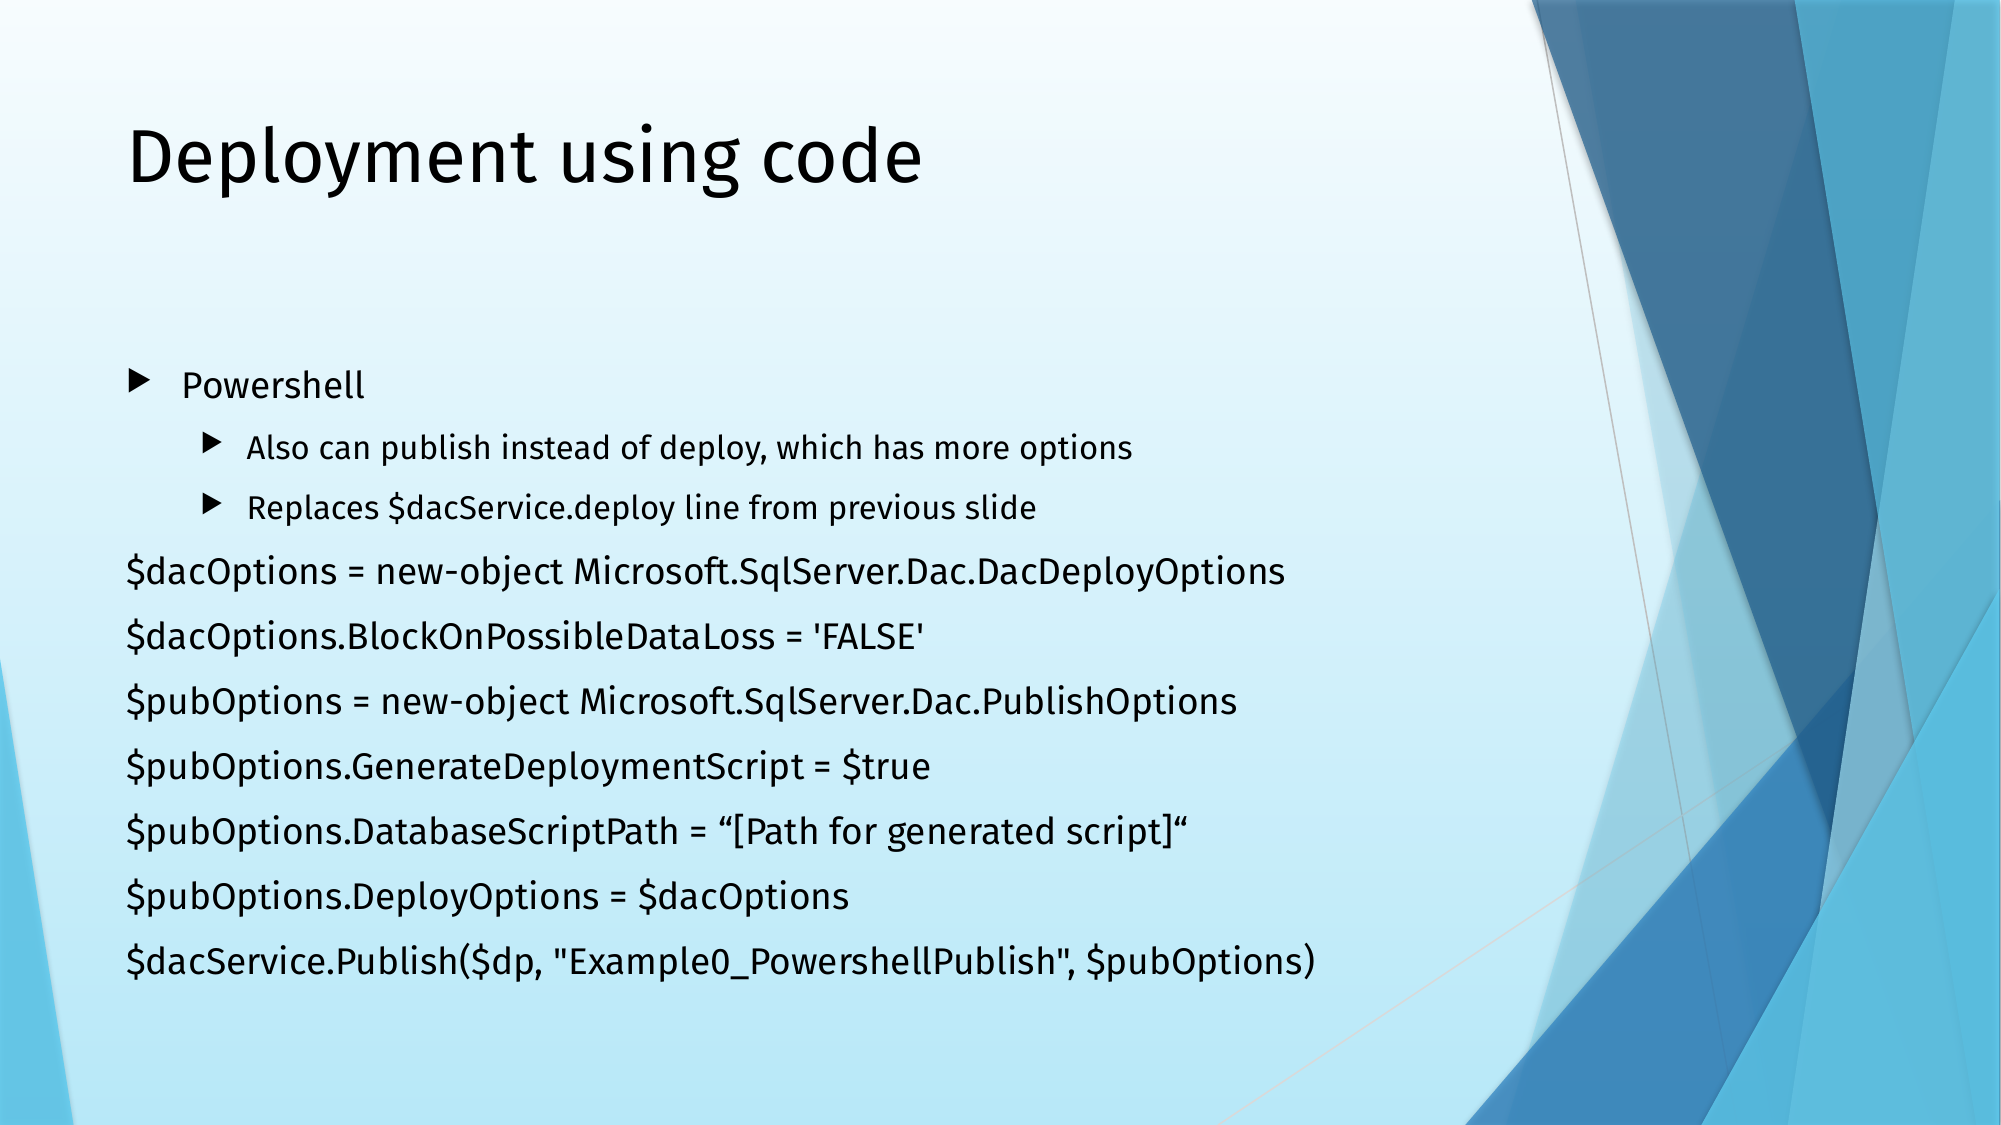

# Deployment using code
Powershell
Also can publish instead of deploy, which has more options
Replaces $dacService.deploy line from previous slide
$dacOptions = new-object Microsoft.SqlServer.Dac.DacDeployOptions
$dacOptions.BlockOnPossibleDataLoss = 'FALSE'
$pubOptions = new-object Microsoft.SqlServer.Dac.PublishOptions
$pubOptions.GenerateDeploymentScript = $true
$pubOptions.DatabaseScriptPath = “[Path for generated script]“
$pubOptions.DeployOptions = $dacOptions
$dacService.Publish($dp, "Example0_PowershellPublish", $pubOptions)